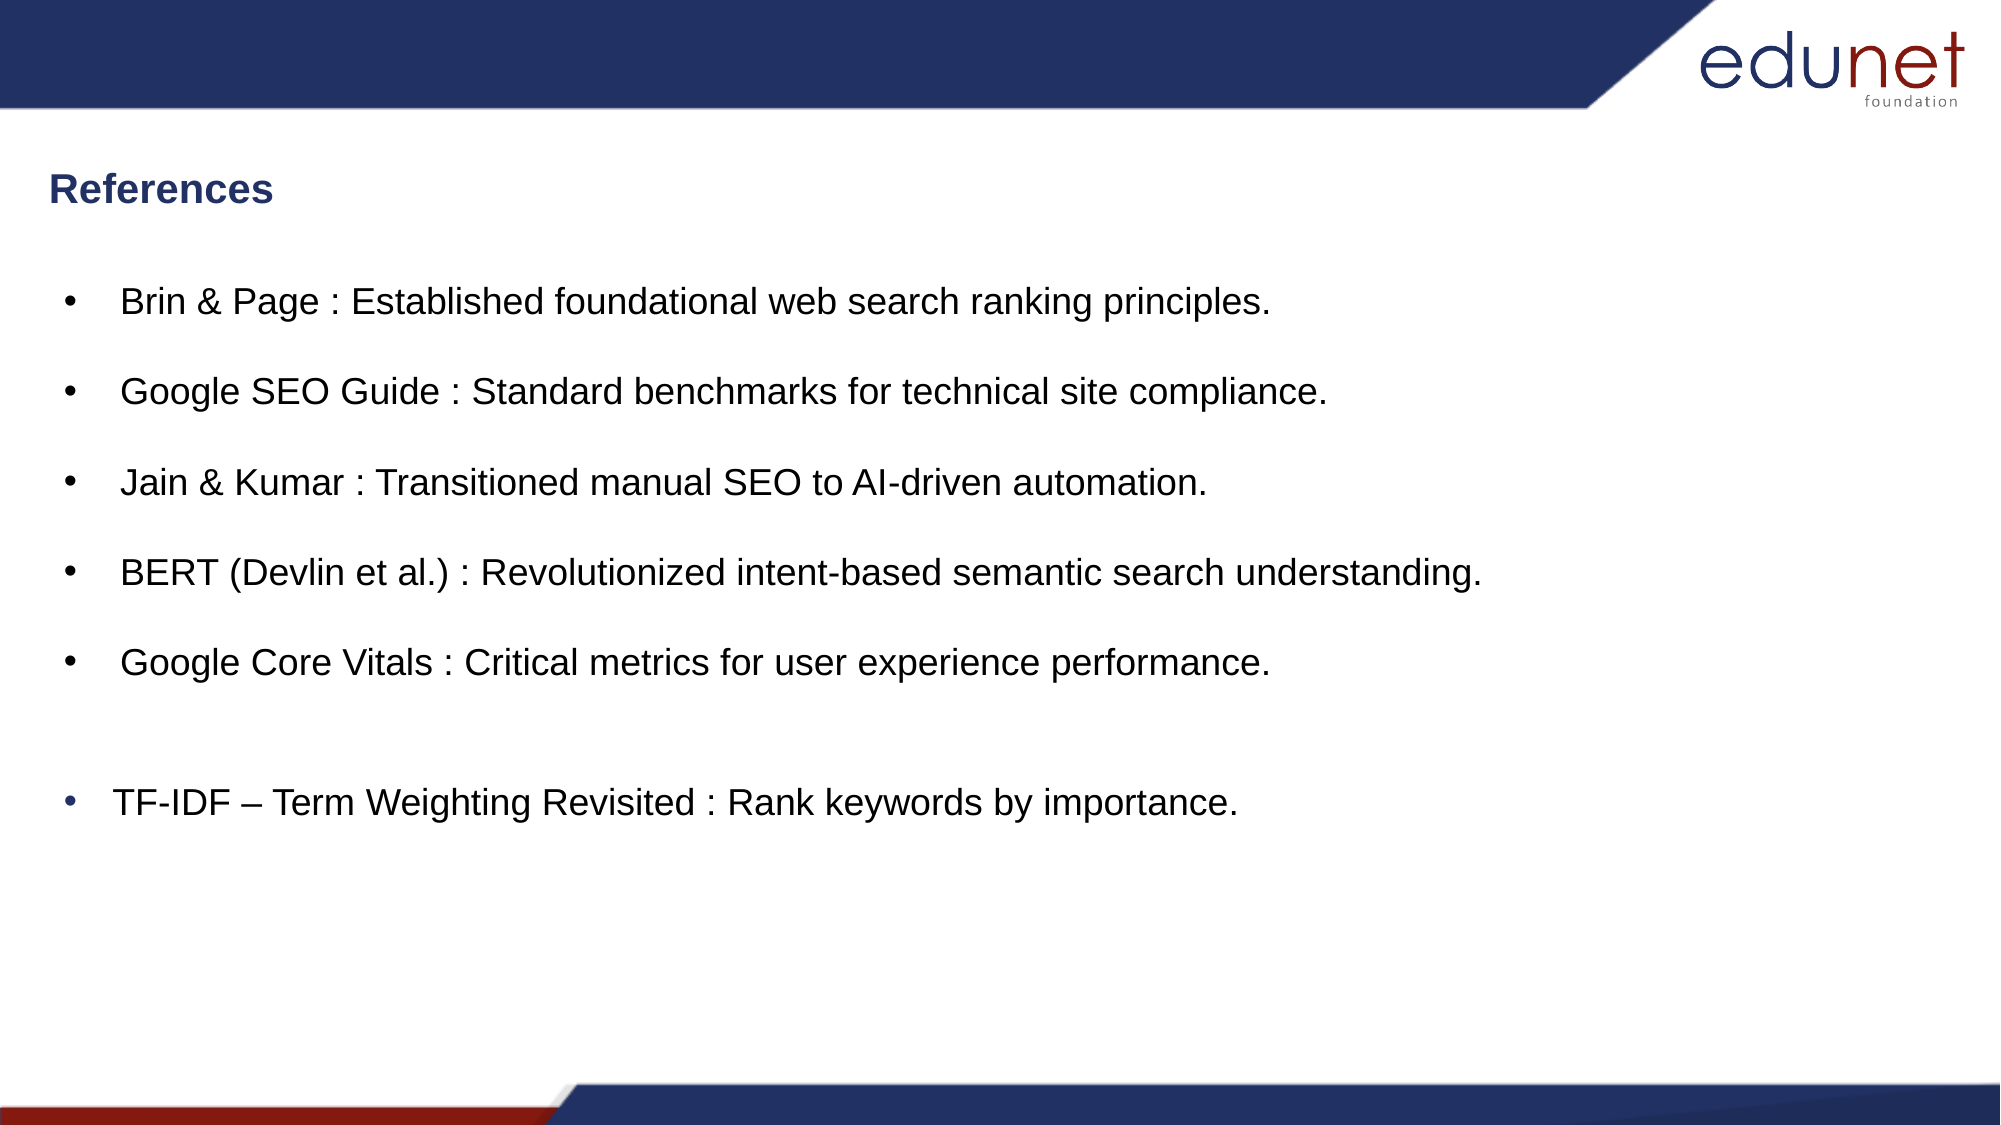

References

Brin & Page : Established foundational web search ranking principles.

Google SEO Guide : Standard benchmarks for technical site compliance.

Jain & Kumar : Transitioned manual SEO to AI-driven automation.

BERT (Devlin et al.) : Revolutionized intent-based semantic search understanding.

Google Core Vitals : Critical metrics for user experience performance.

 TF-IDF – Term Weighting Revisited : Rank keywords by importance.